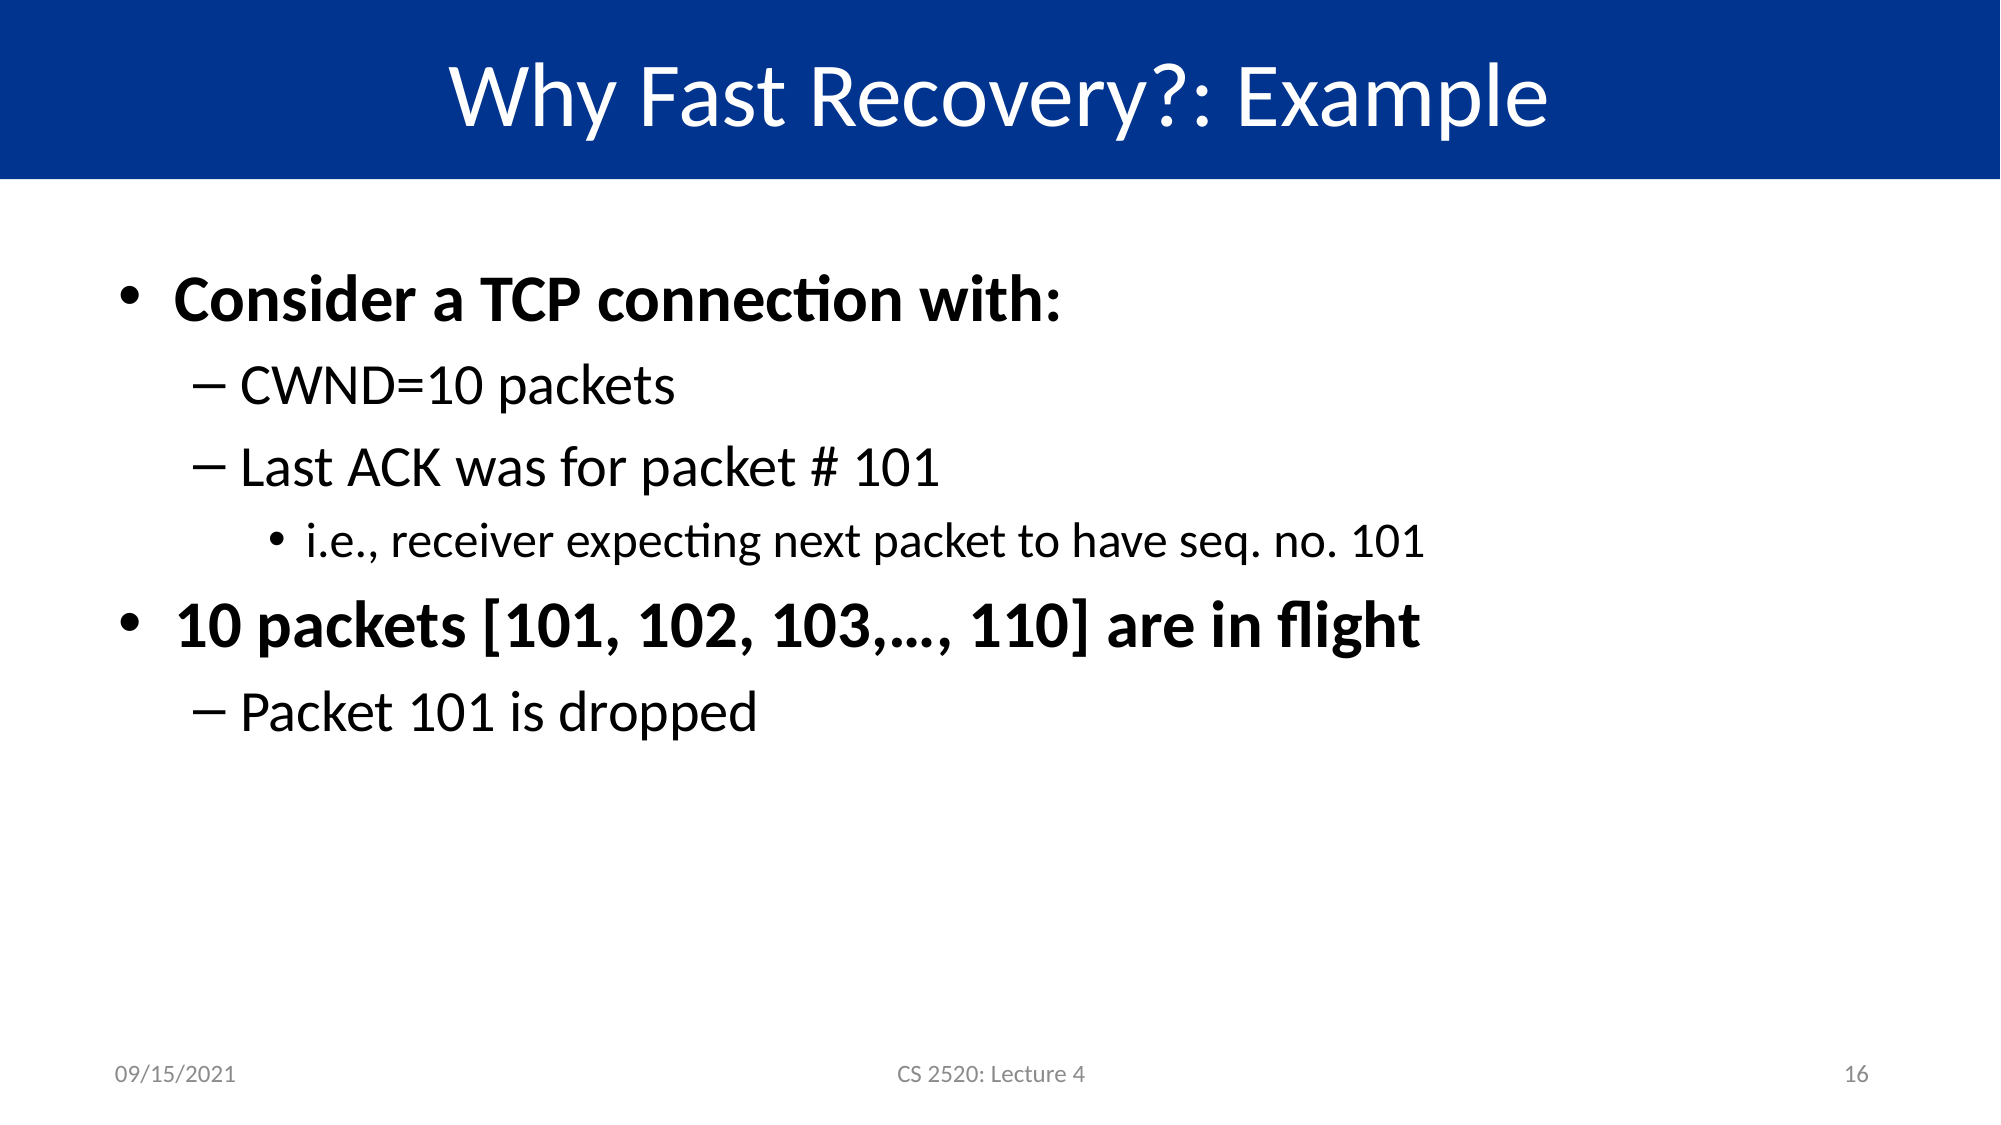

# Why Fast Recovery?: Example
Consider a TCP connection with:
CWND=10 packets
Last ACK was for packet # 101
i.e., receiver expecting next packet to have seq. no. 101
10 packets [101, 102, 103,…, 110] are in flight
Packet 101 is dropped
09/15/2021
CS 2520: Lecture 4
16